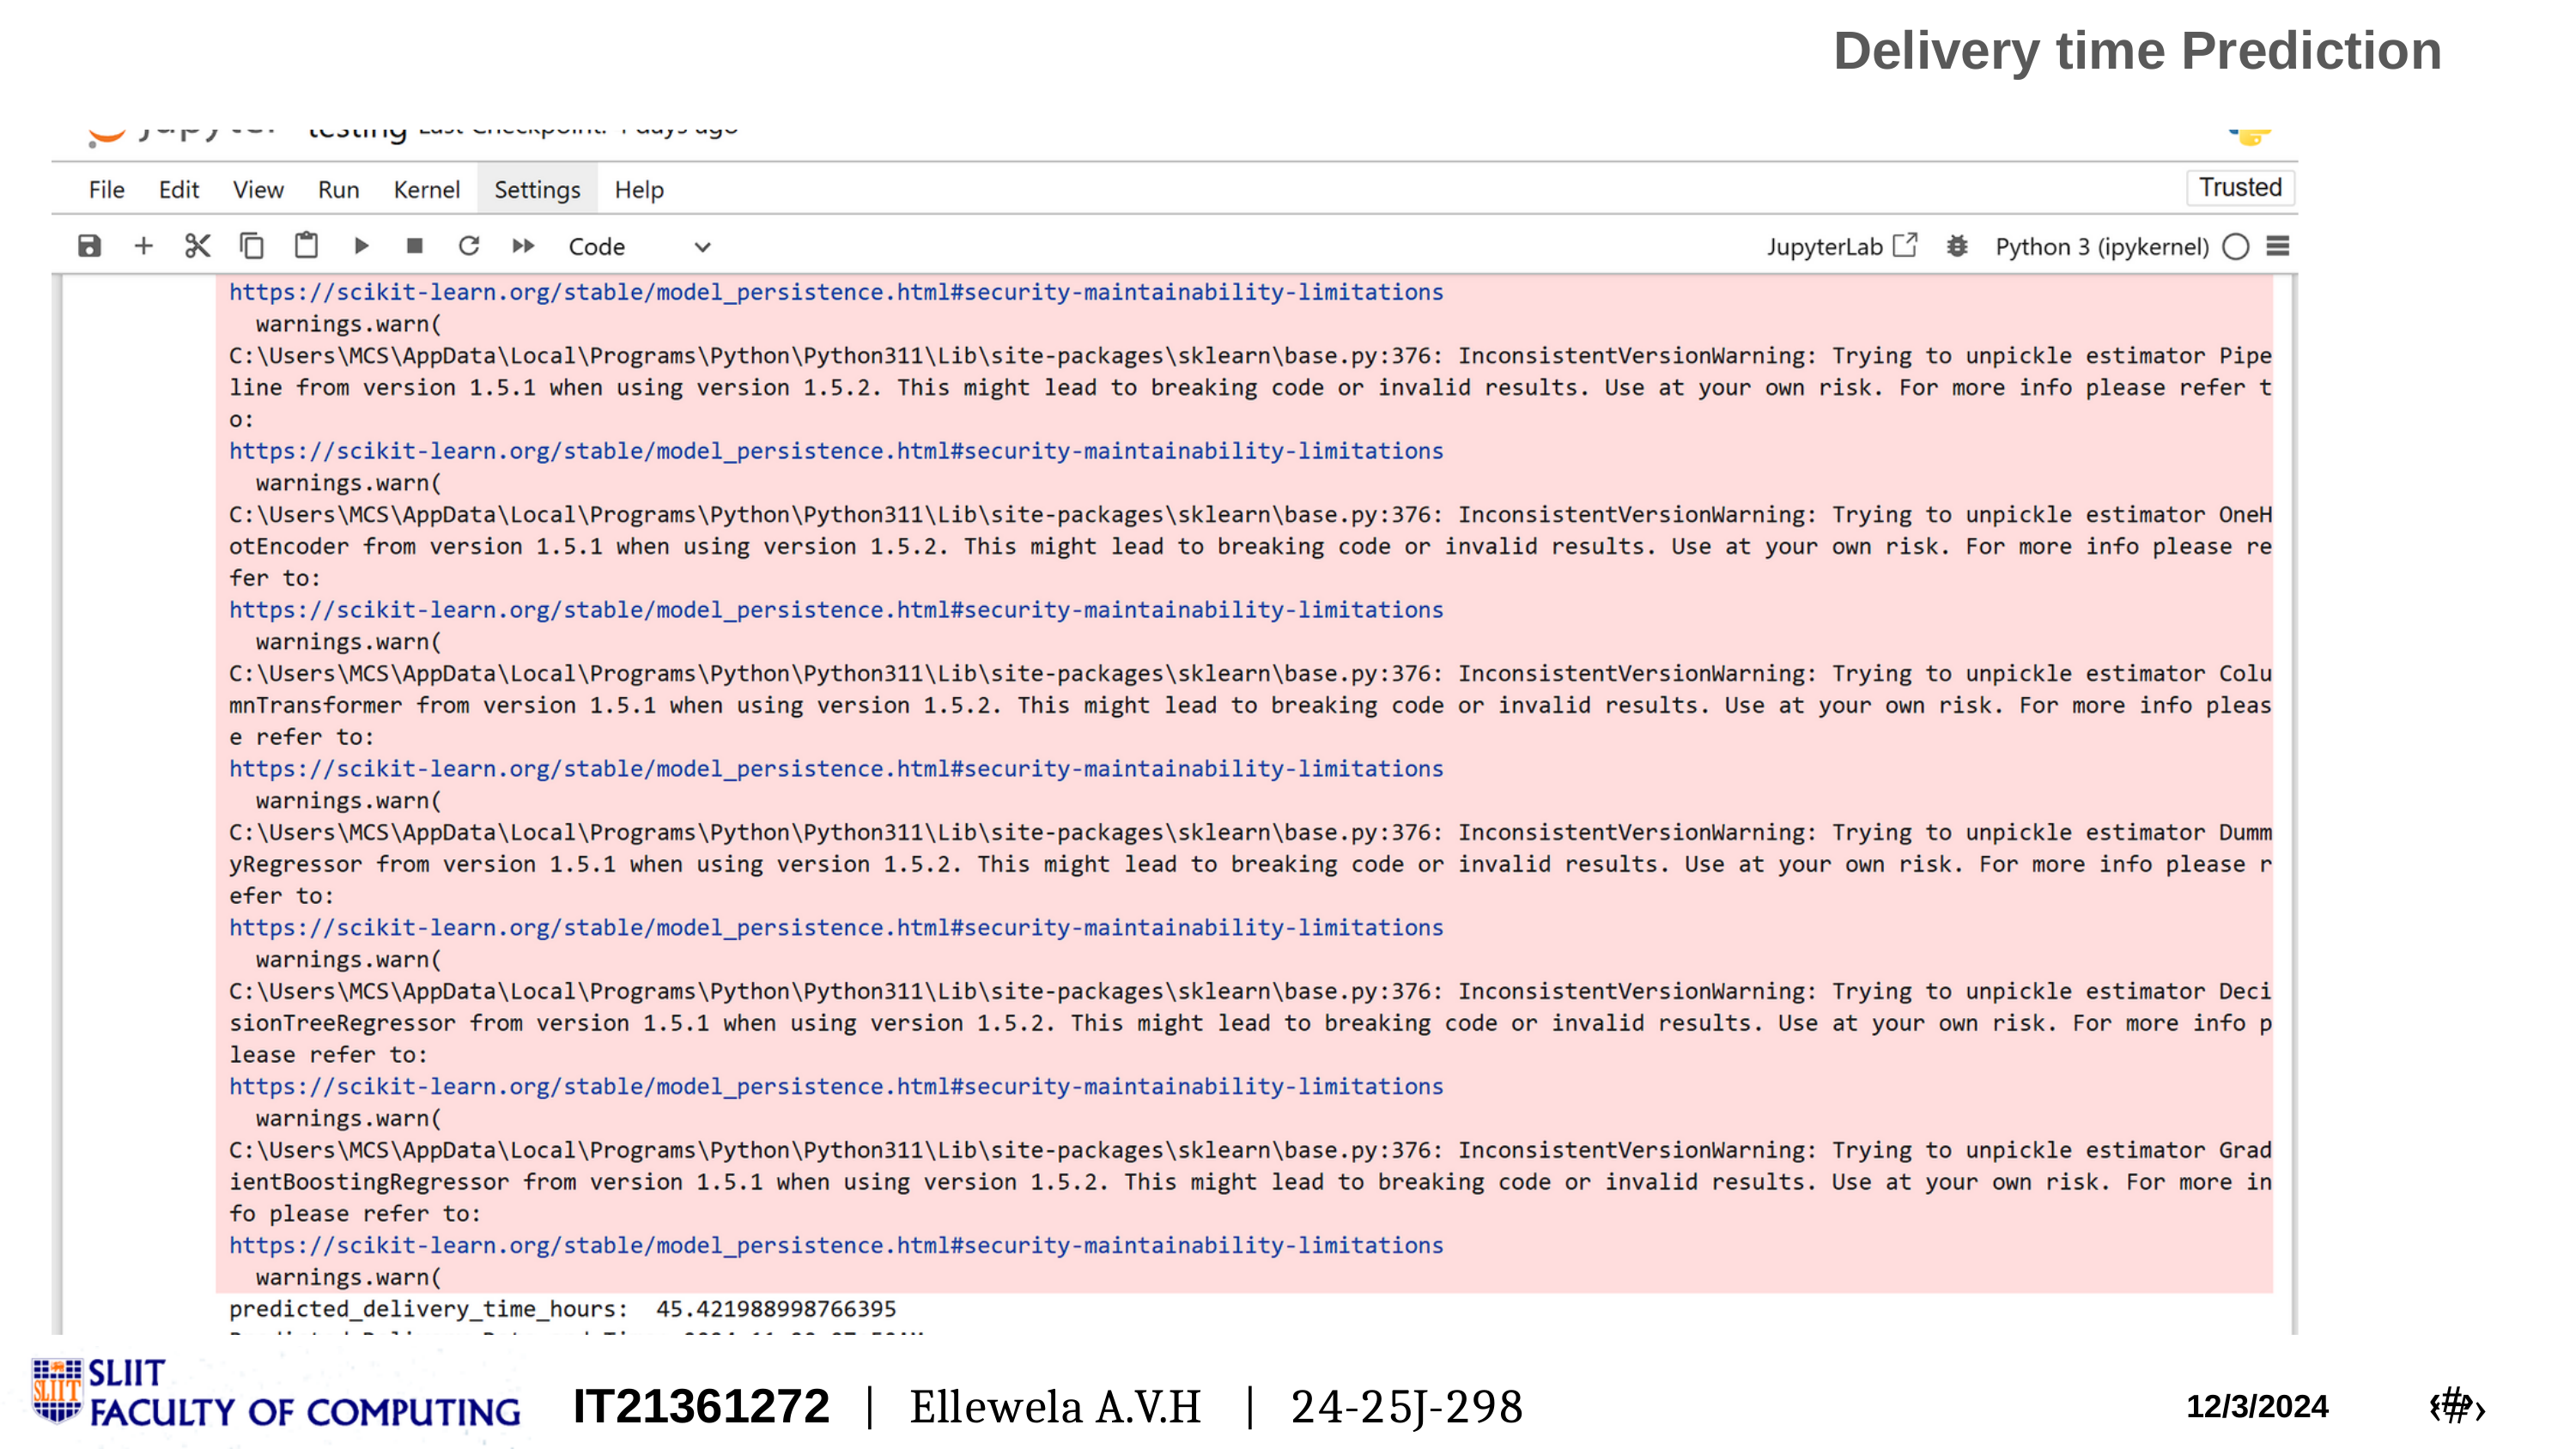

Delivery time Prediction

IT21361272   |   Ellewela A.V.H   |   24-25J-298
‹#›
‹#›
12/3/2024